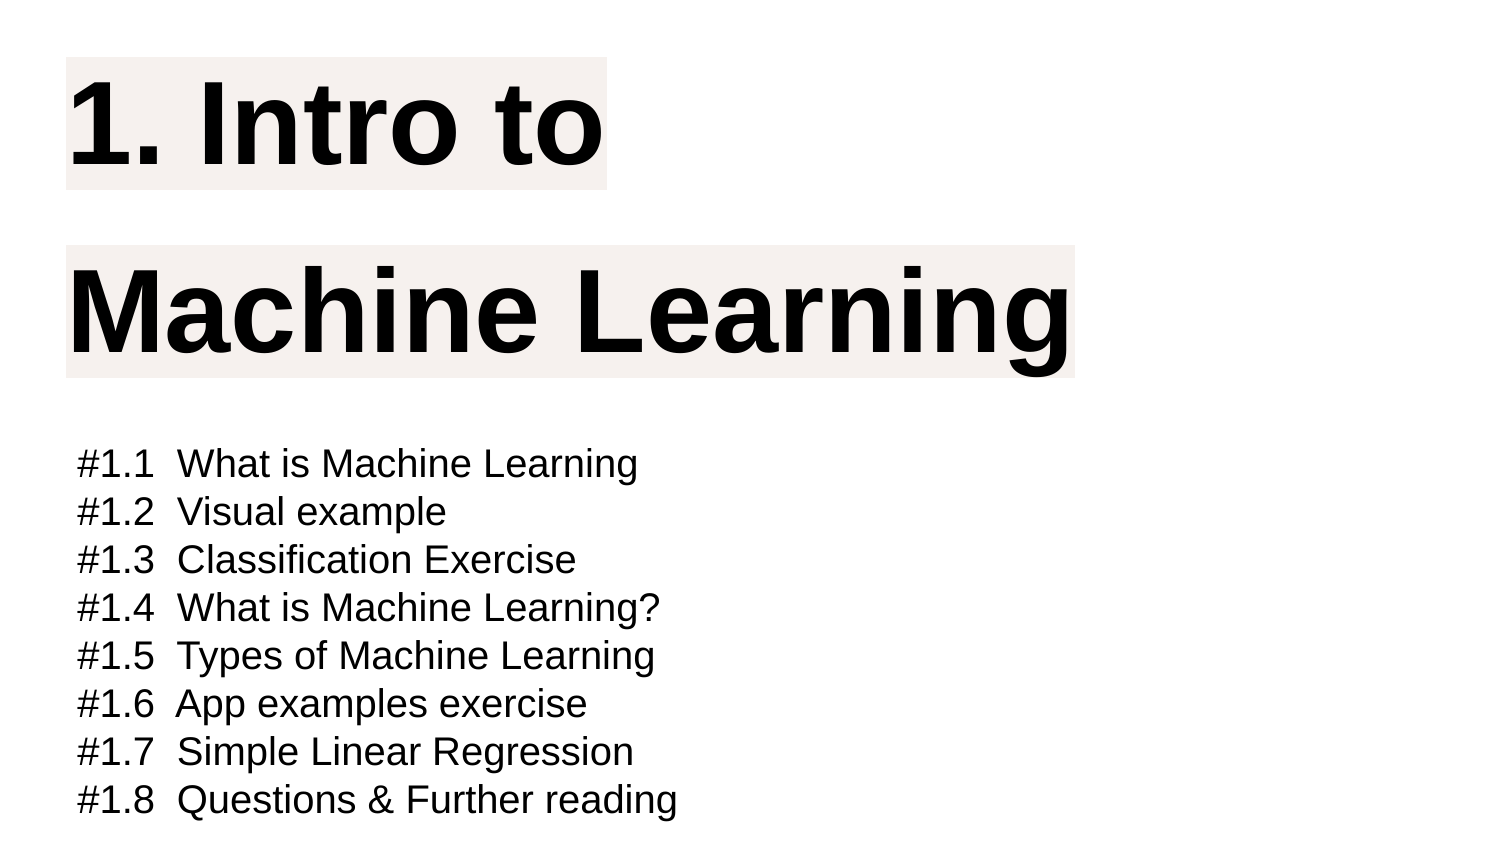

1. Intro to
Machine Learning
# #1.1  What is Machine Learning
#1.2  Visual example
#1.3  Classification Exercise
#1.4  What is Machine Learning?
#1.5  Types of Machine Learning
#1.6  App examples exercise
#1.7  Simple Linear Regression
#1.8  Questions & Further reading